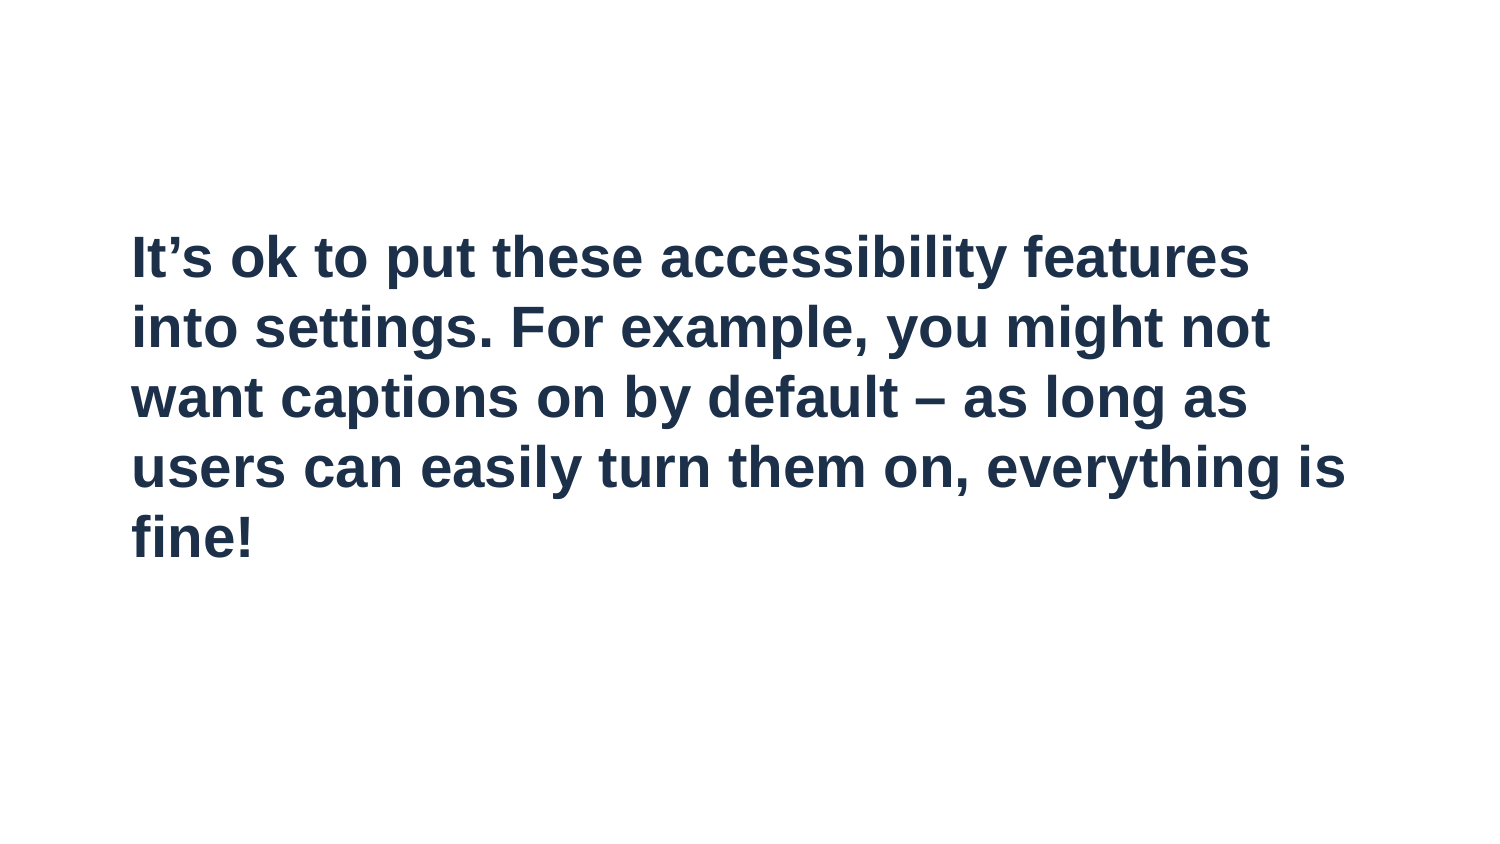

# It’s ok to put these accessibility features into settings. For example, you might not want captions on by default – as long as users can easily turn them on, everything is fine!